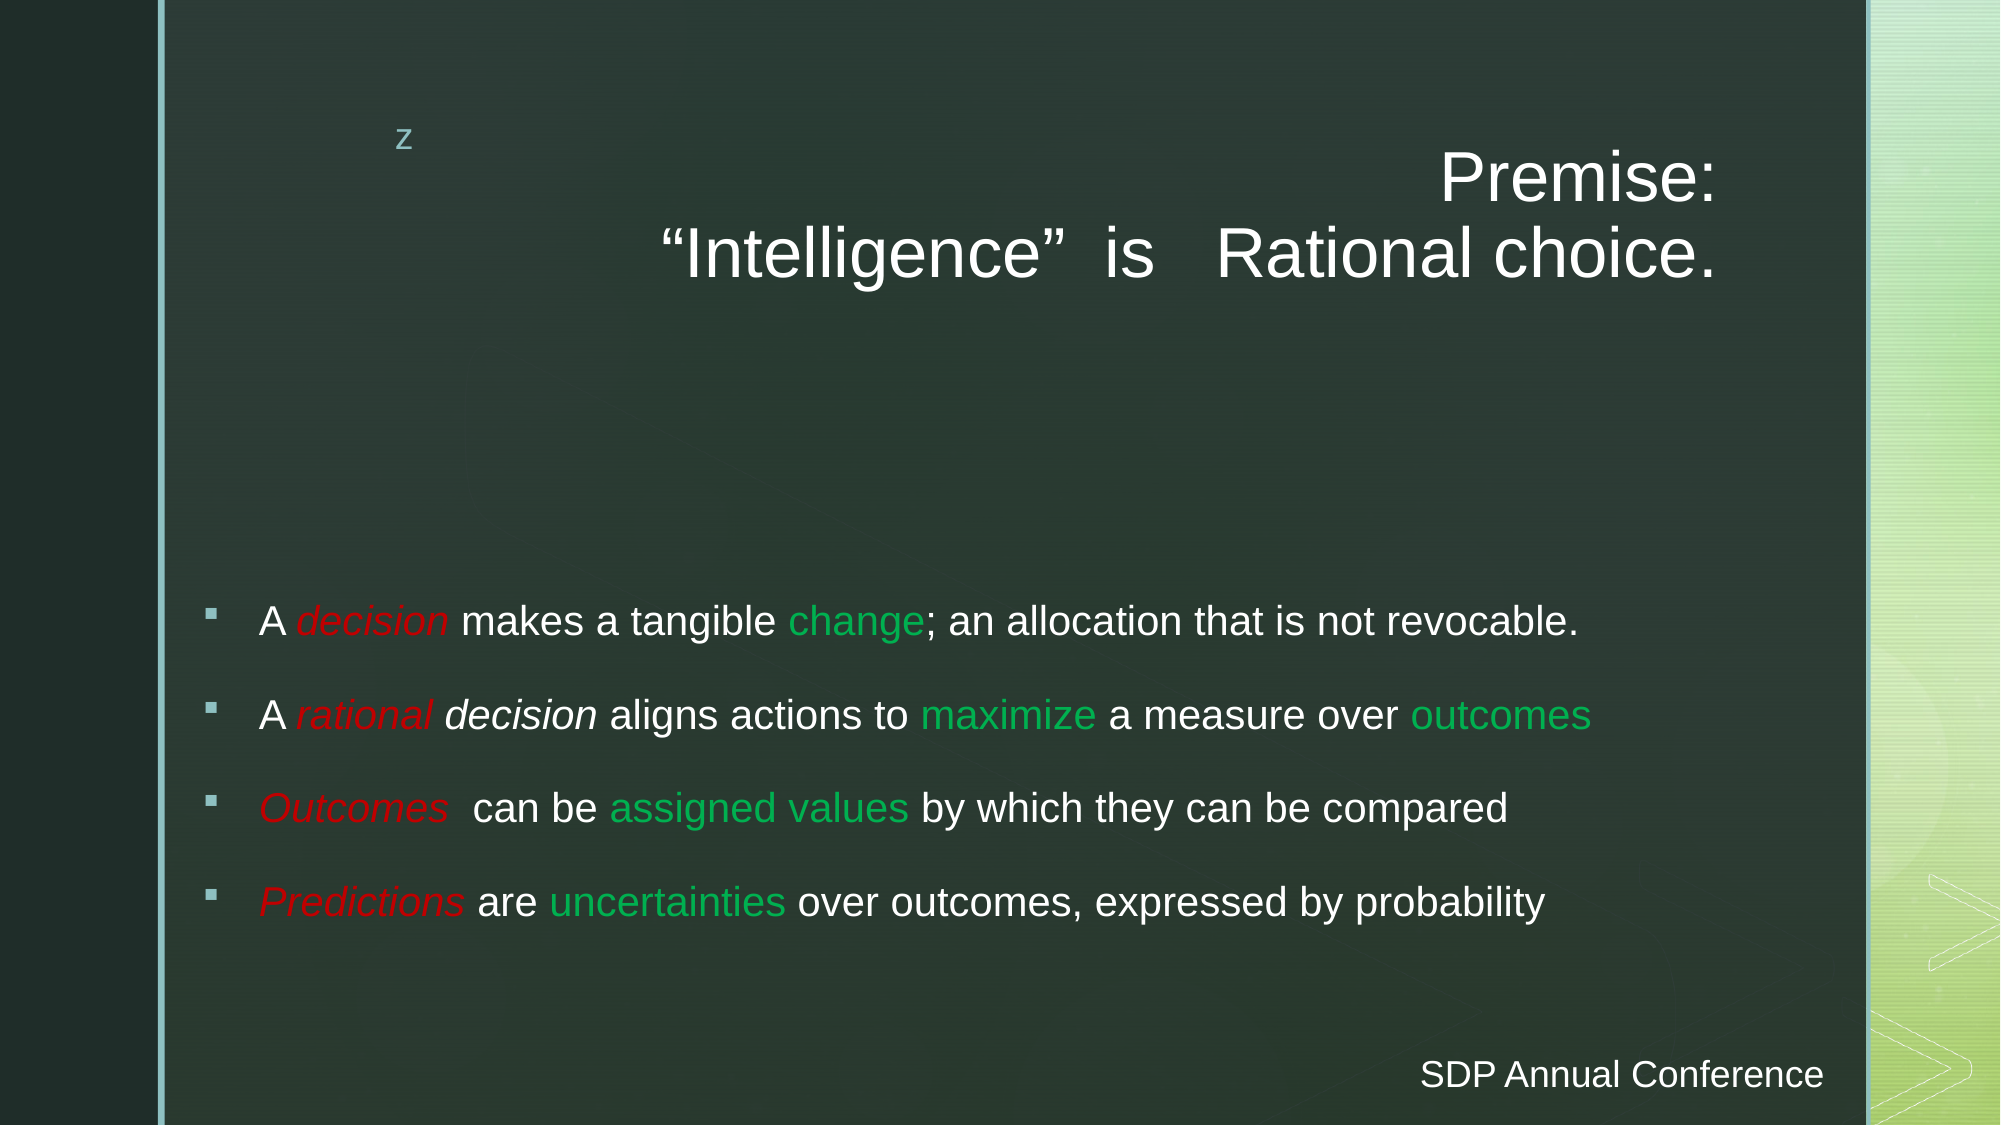

# Premise: “Intelligence”  is   Rational choice.
A decision makes a tangible change; an allocation that is not revocable.
A rational decision aligns actions to maximize a measure over outcomes
Outcomes  can be assigned values by which they can be compared
Predictions are uncertainties over outcomes, expressed by probability